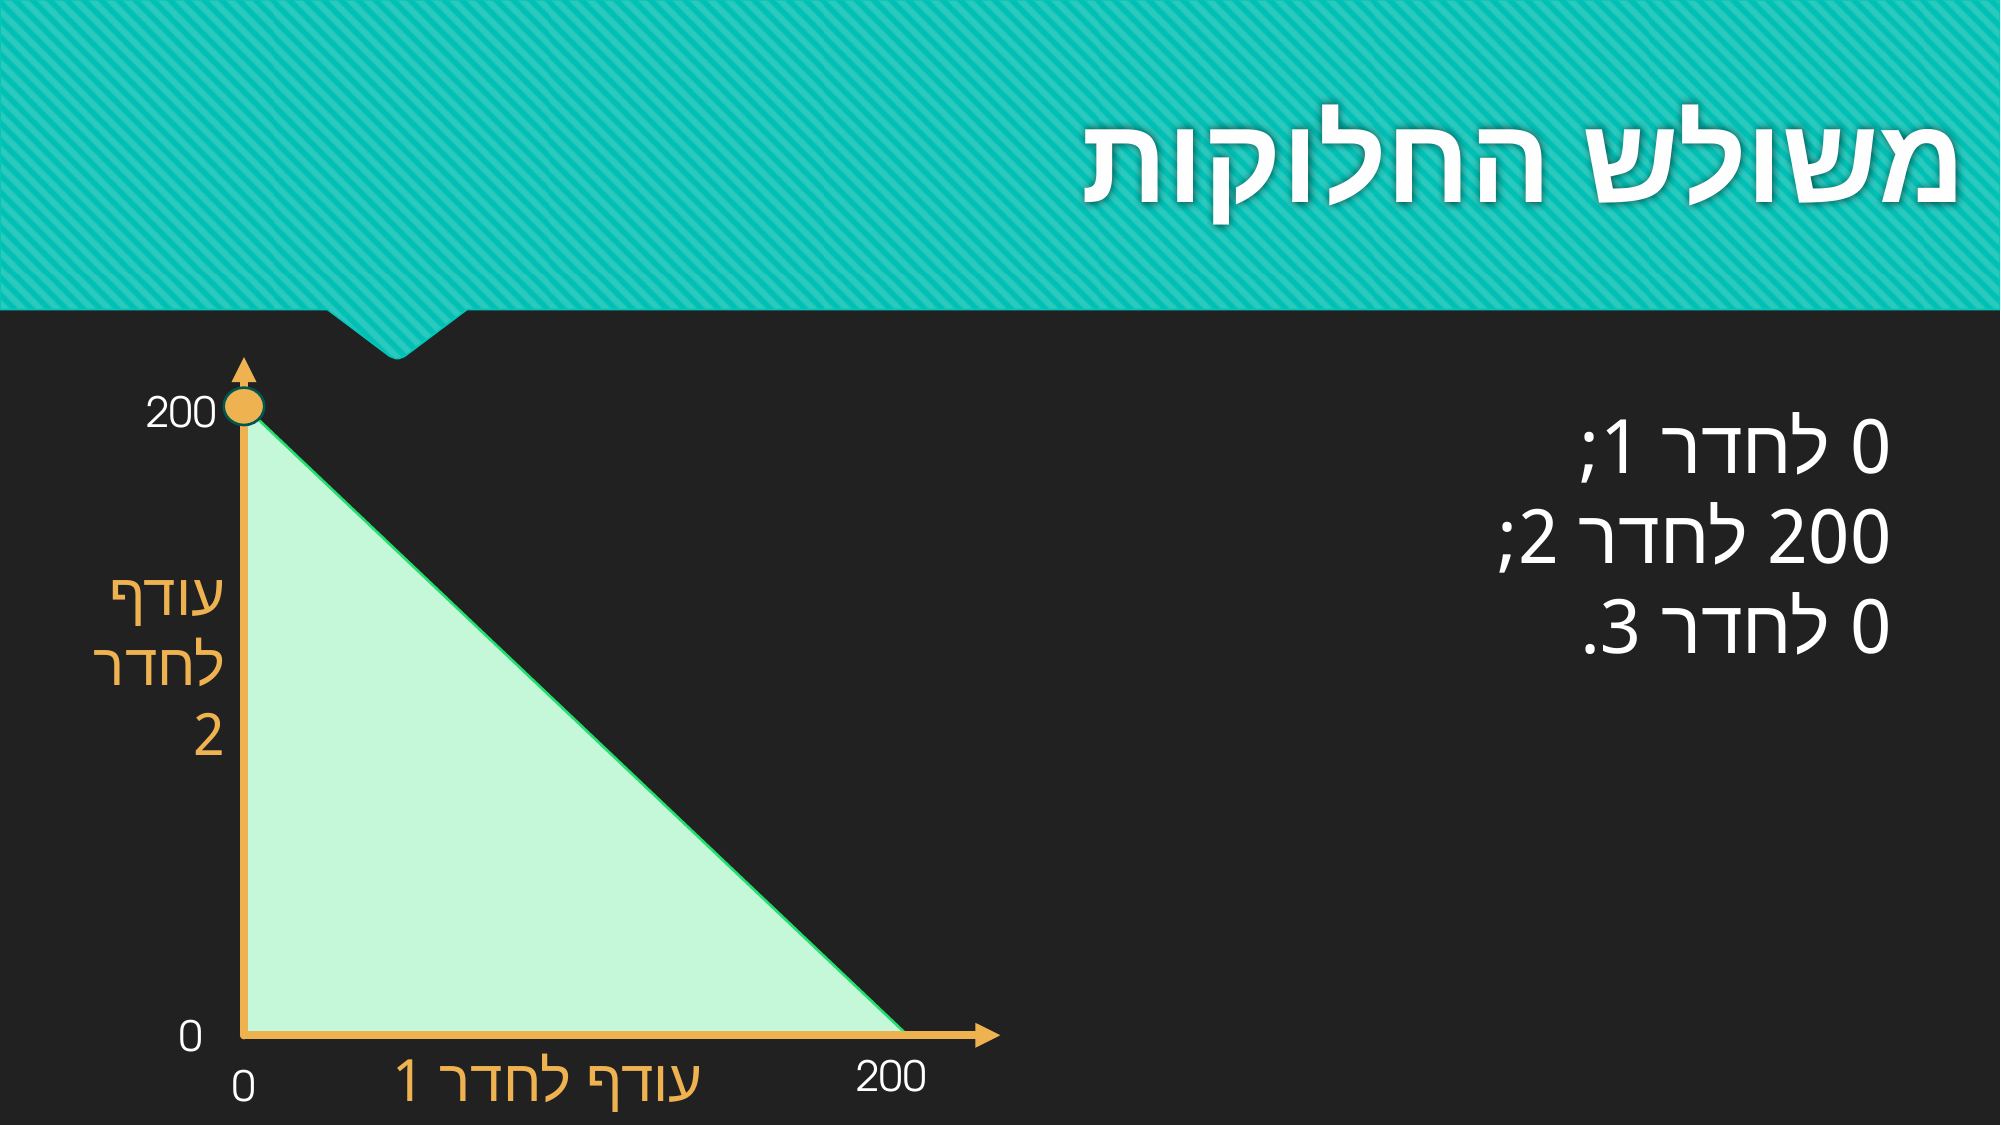

# משולש החלוקות
200

0 לחדר 1;
200 לחדר 2;
0 לחדר 3.

עודף
לחדר
2
0
עודף לחדר 1
200
0